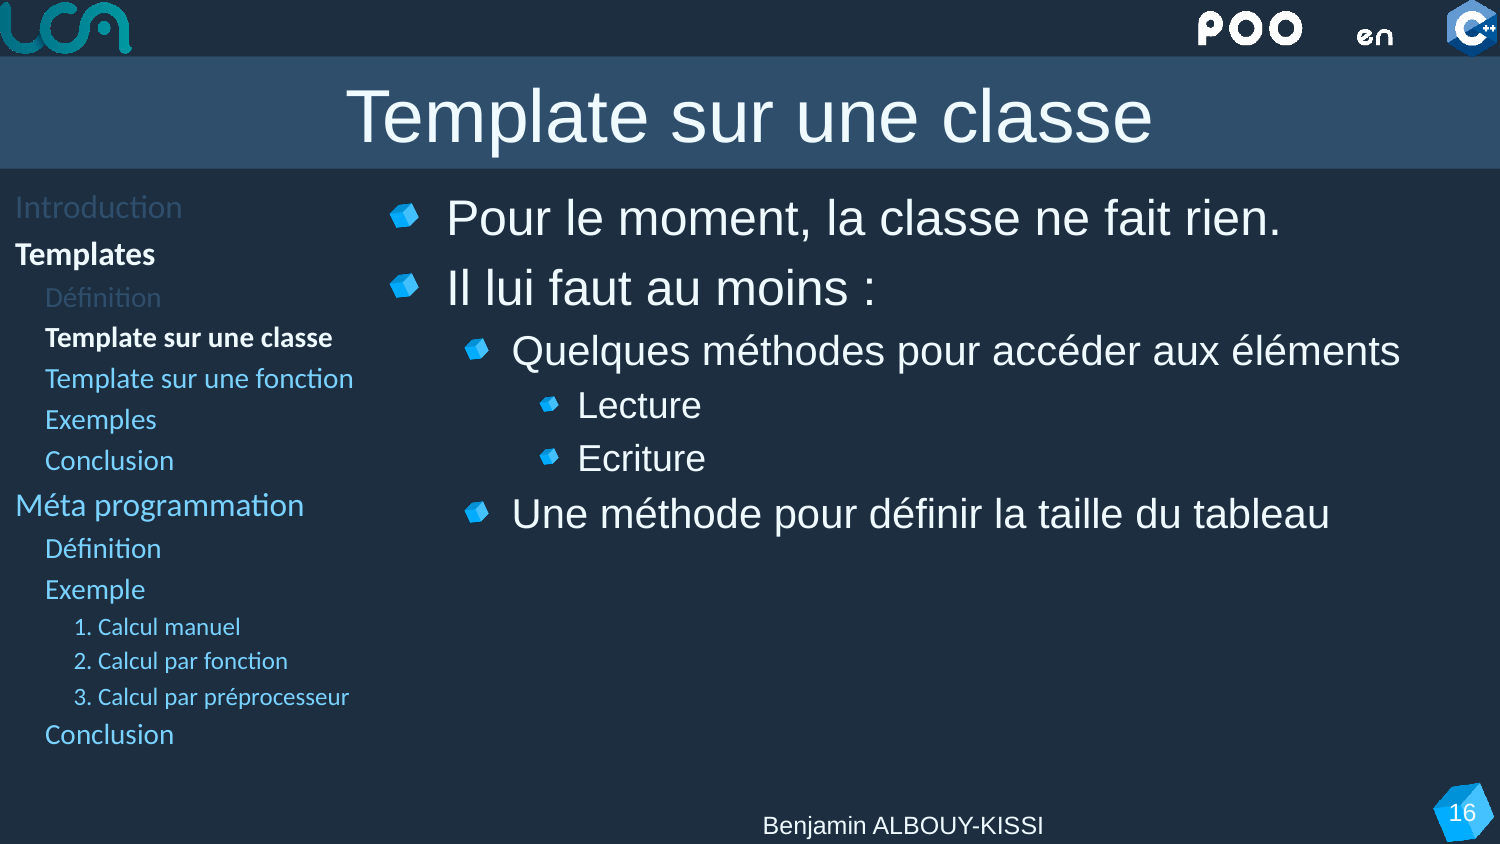

# Template sur une classe
Introduction
Templates
Définition
Template sur une classe
Template sur une fonction
Exemples
Conclusion
Méta programmation
Définition
Exemple
1. Calcul manuel
2. Calcul par fonction
3. Calcul par préprocesseur
Conclusion
Pour le moment, la classe ne fait rien.
Il lui faut au moins :
Quelques méthodes pour accéder aux éléments
Lecture
Ecriture
Une méthode pour définir la taille du tableau
16
Benjamin ALBOUY-KISSI